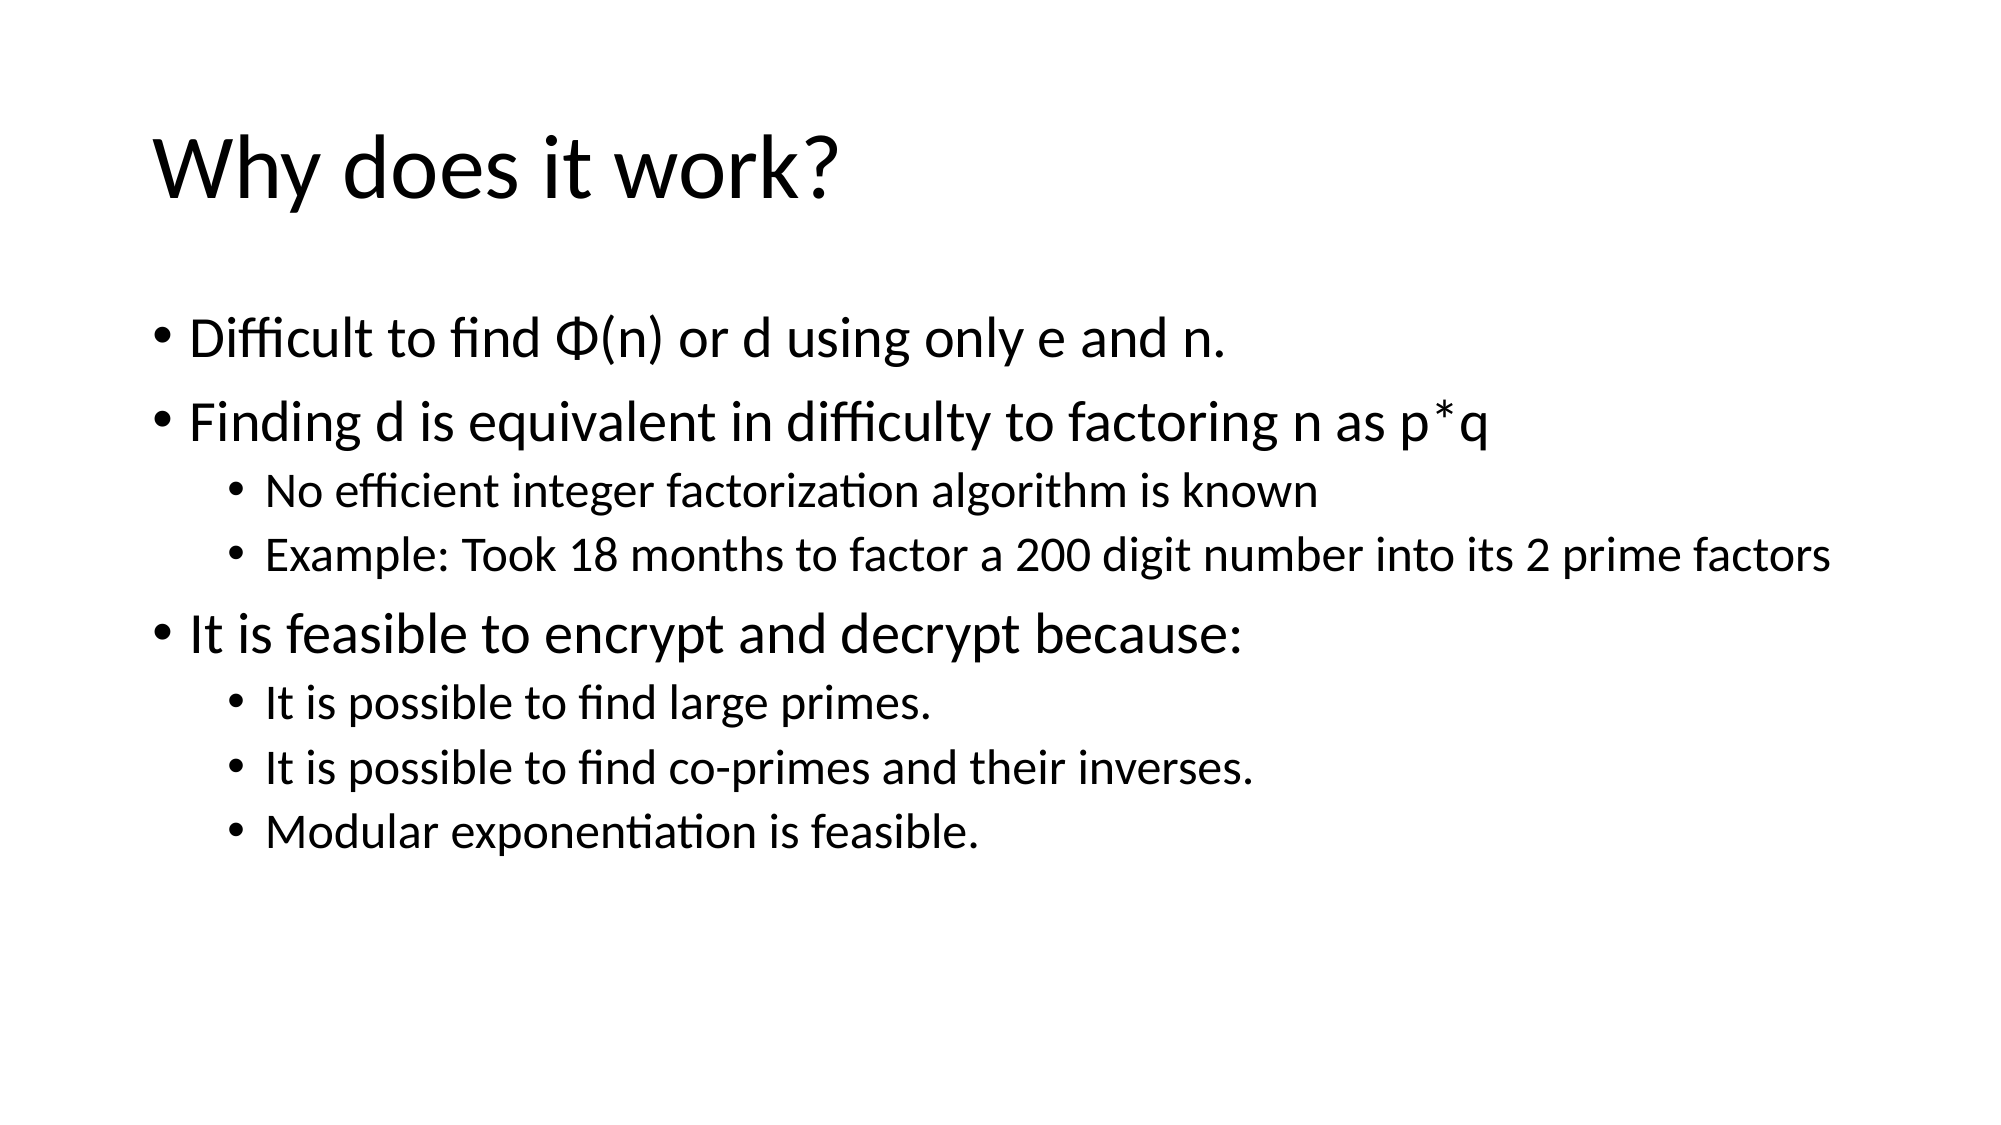

# Why does it work?
Difficult to find Φ(n) or d using only e and n.
Finding d is equivalent in difficulty to factoring n as p*q
No efficient integer factorization algorithm is known
Example: Took 18 months to factor a 200 digit number into its 2 prime factors
It is feasible to encrypt and decrypt because:
It is possible to find large primes.
It is possible to find co-primes and their inverses.
Modular exponentiation is feasible.